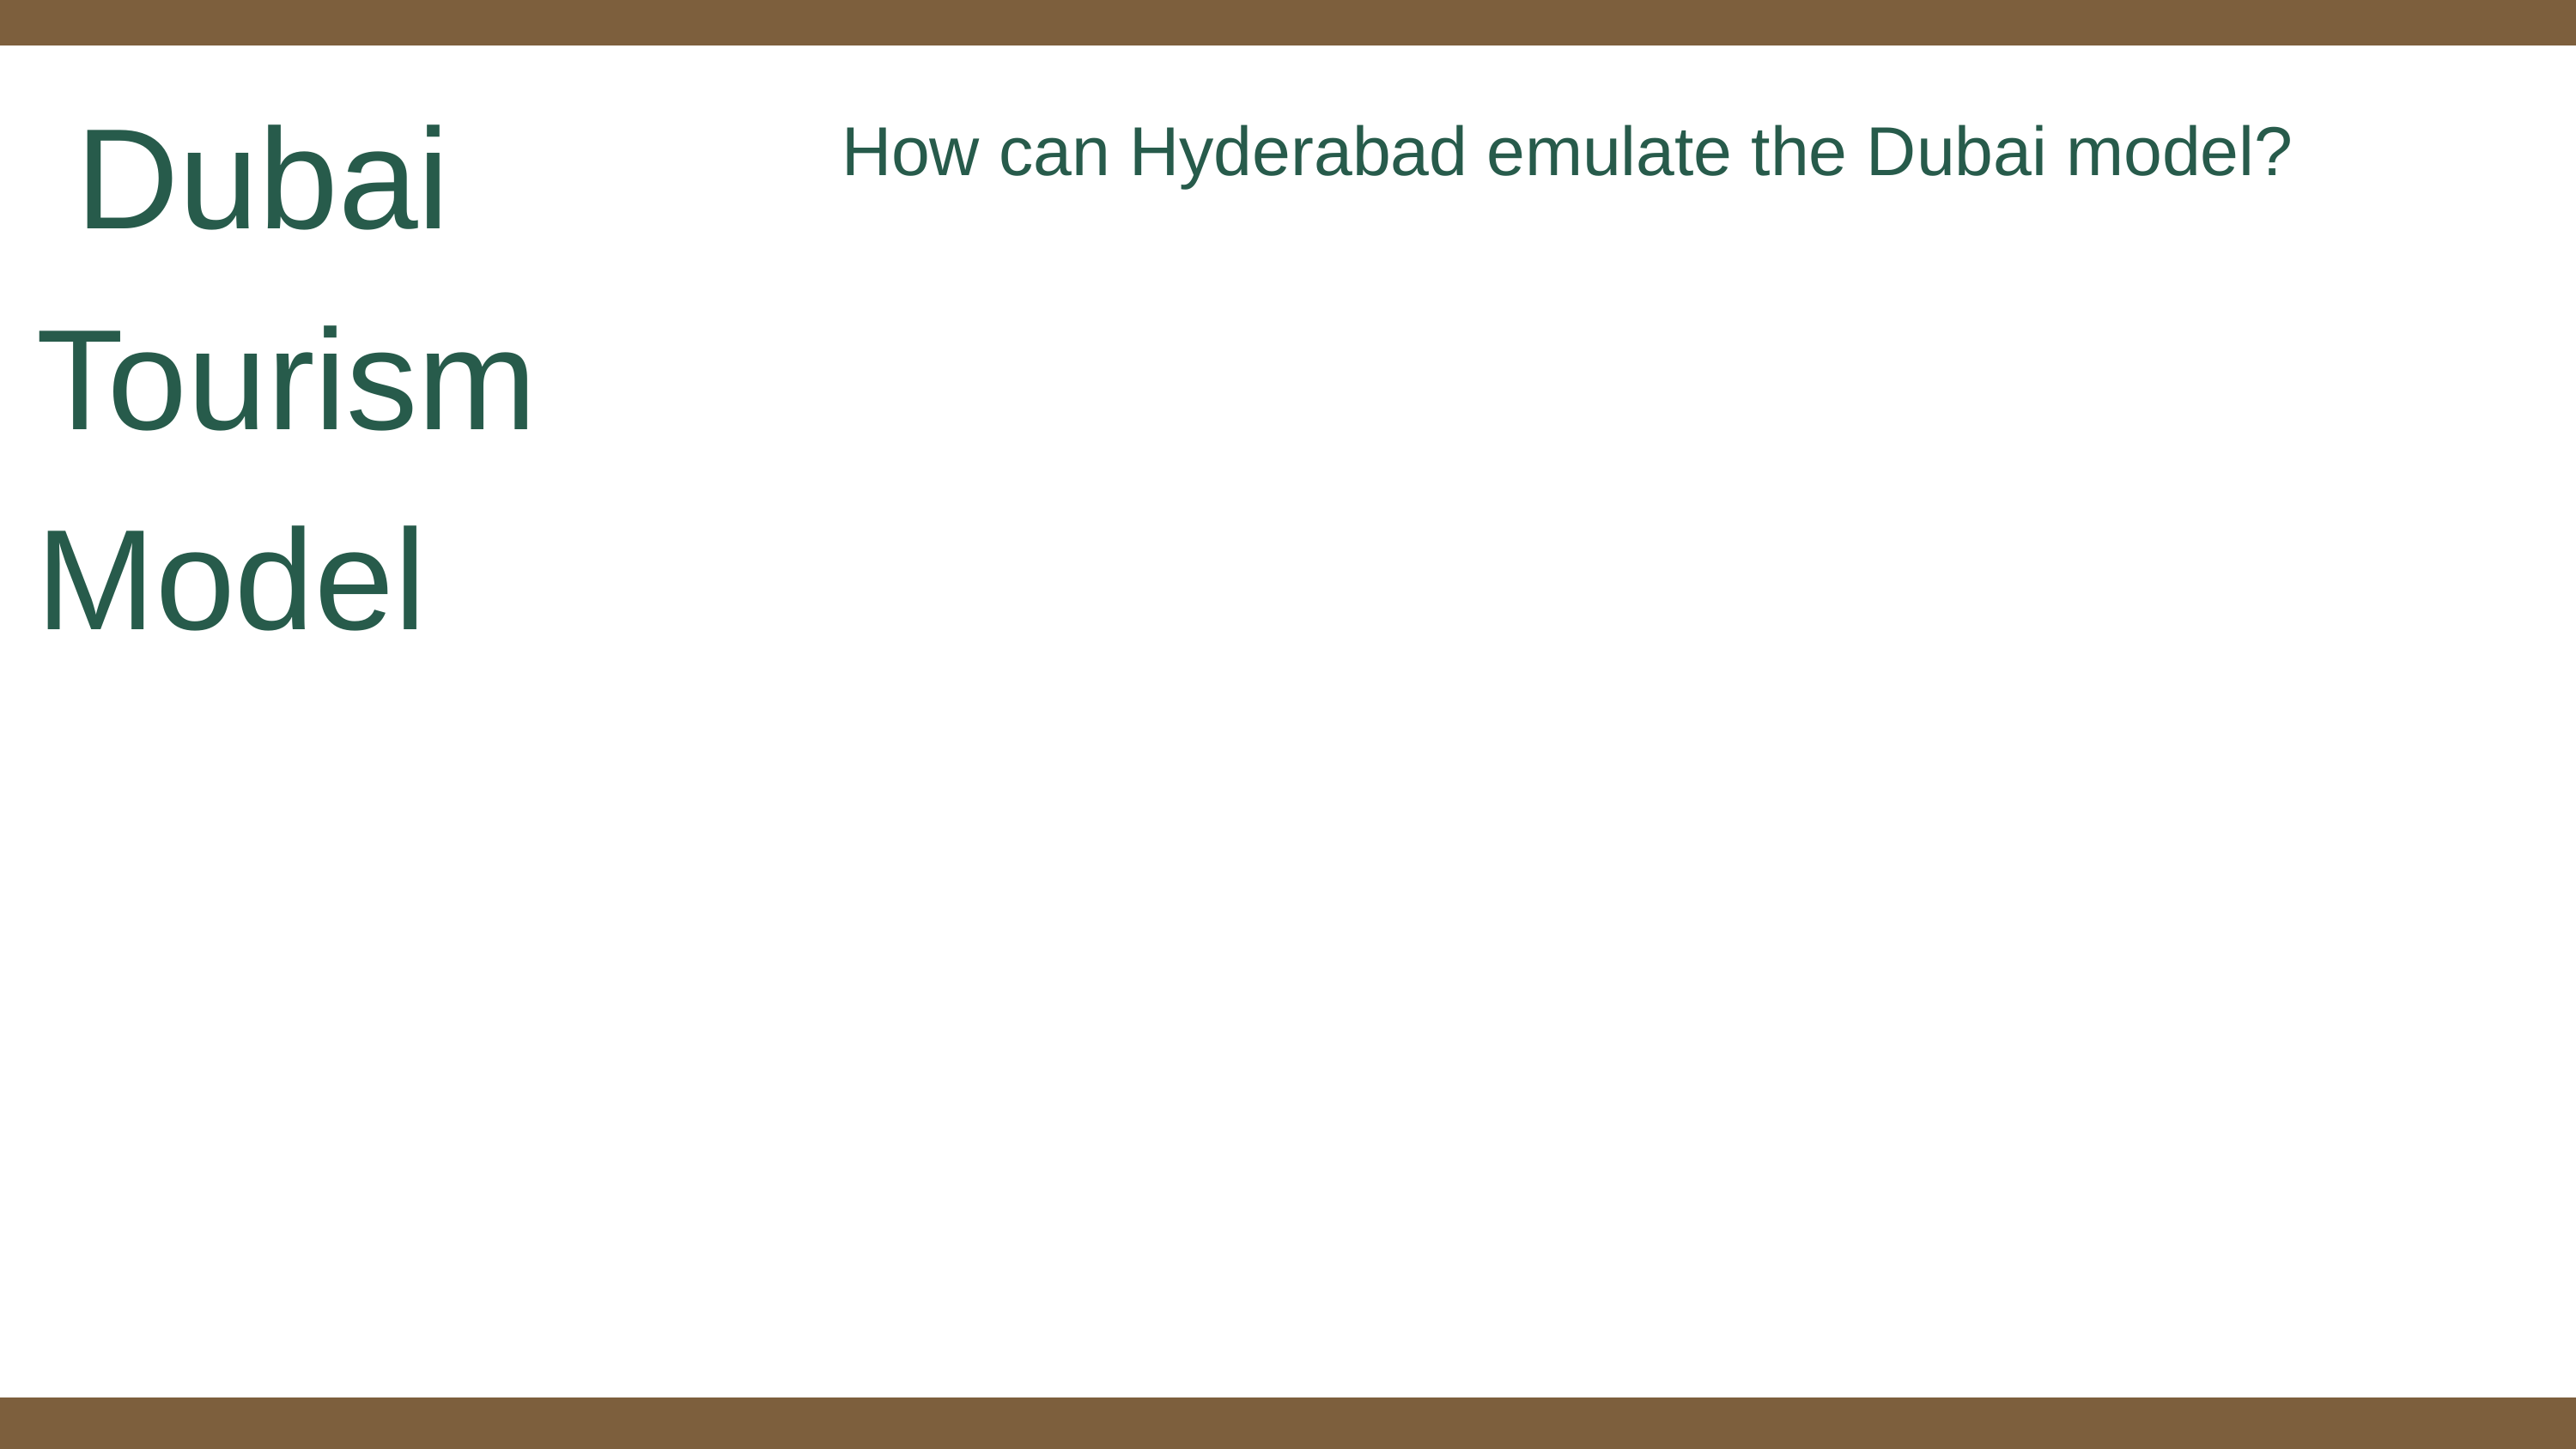

Dubai
Tourism
Model
How can Hyderabad emulate the Dubai model?